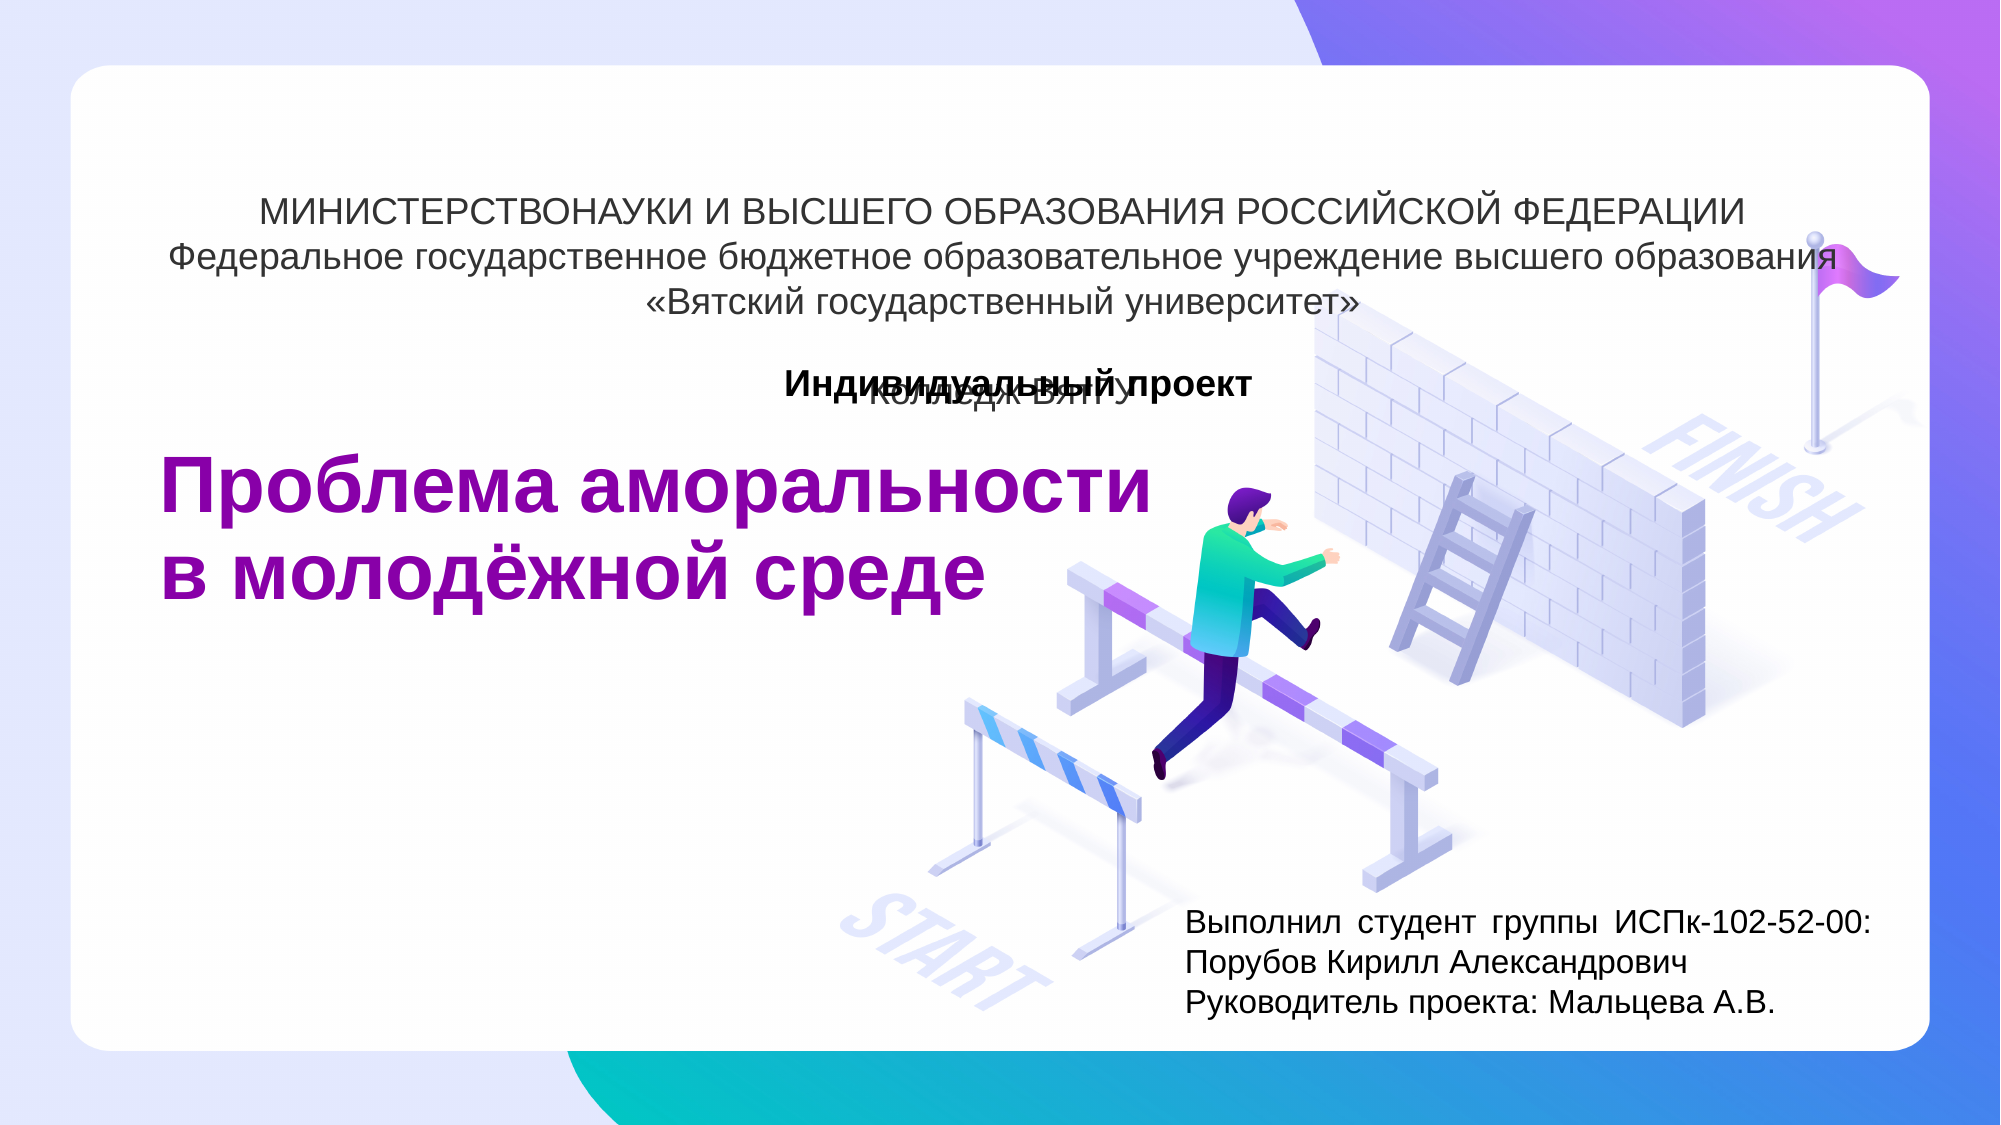

# МИНИСТЕРСТВОНАУКИ И ВЫСШЕГО ОБРАЗОВАНИЯ РОССИЙСКОЙ ФЕДЕРАЦИИ Федеральное государственное бюджетное образовательное учреждение высшего образования «Вятский государственный университет» Колледж ВятГУ
Индивидуальный проект
Проблема аморальности в молодёжной среде
Выполнил студент группы ИСПк-102-52-00:
Порубов Кирилл Александрович
Руководитель проекта: Мальцева А.В.